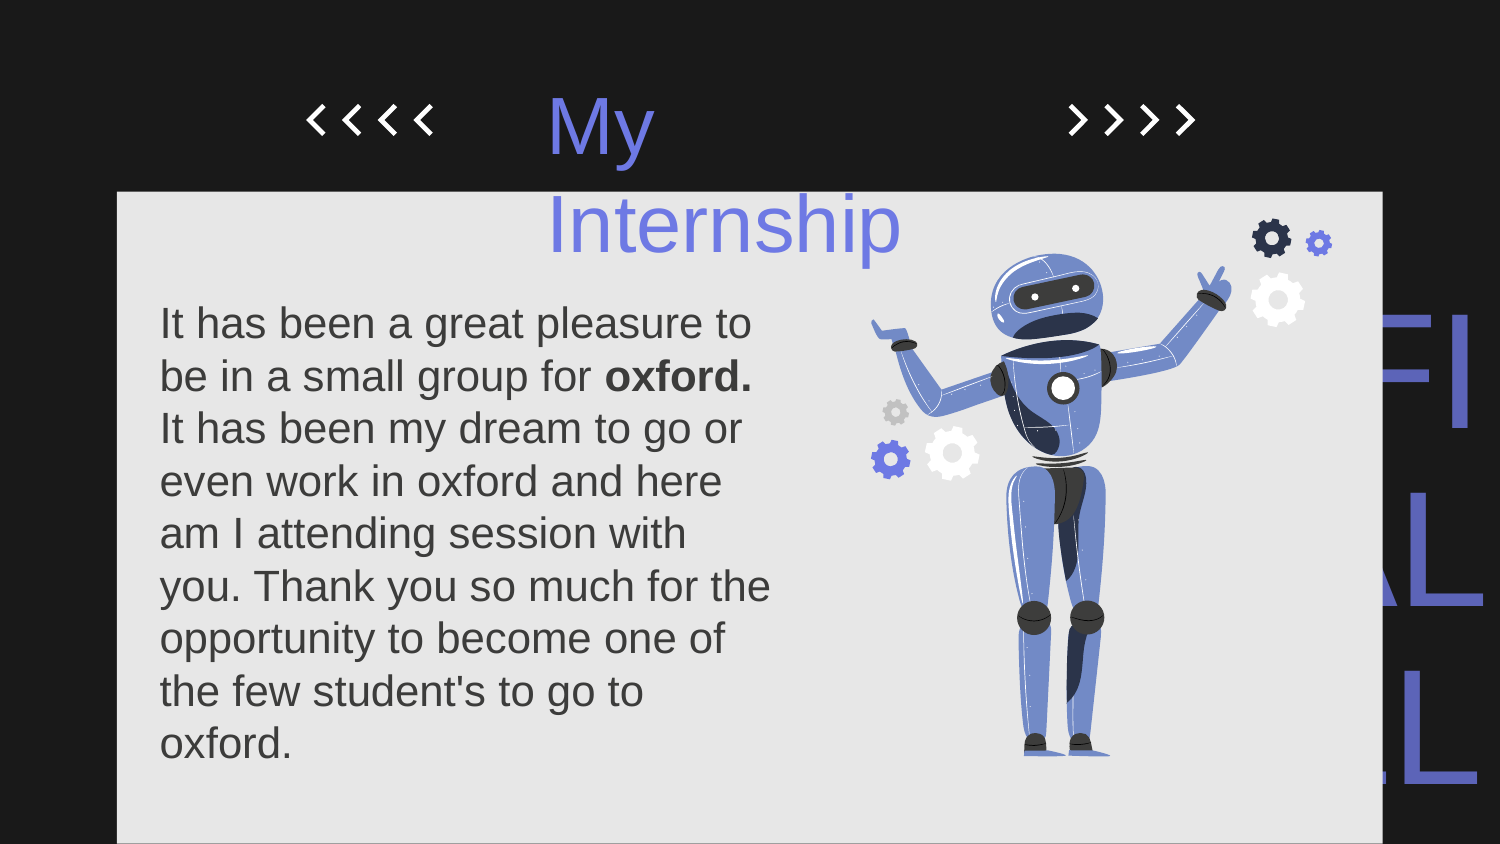

# My Internship

It has been a great pleasure to be in a small group for oxford. It has been my dream to go or even work in oxford and here am I attending session with you. Thank you so much for the opportunity to become one of the few student's to go to oxford.